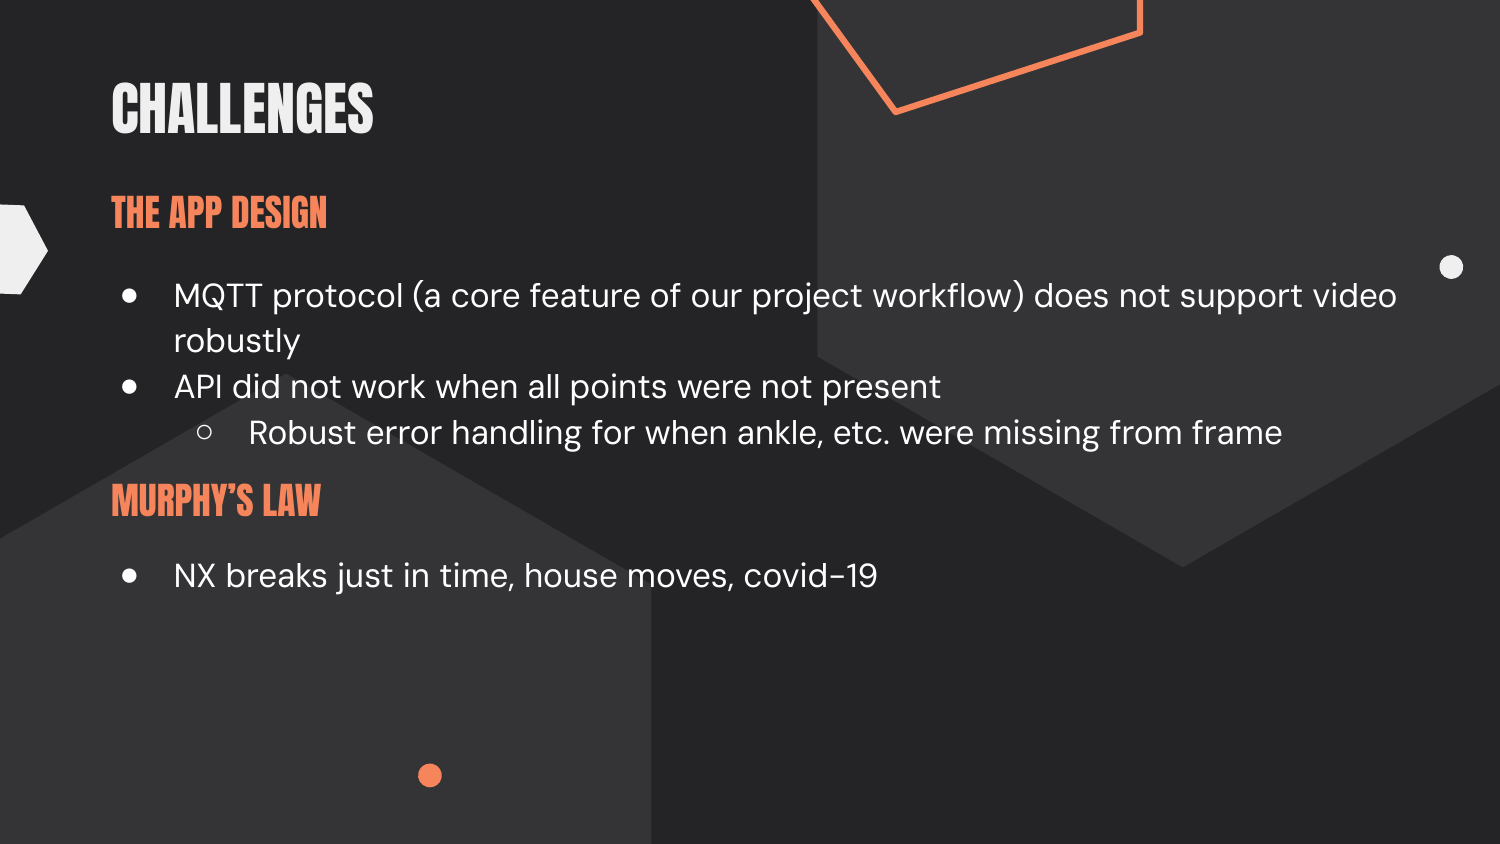

# CHALLENGES
THE APP DESIGN
MQTT protocol (a core feature of our project workflow) does not support video robustly
API did not work when all points were not present
Robust error handling for when ankle, etc. were missing from frame
MURPHY’S LAW
NX breaks just in time, house moves, covid-19